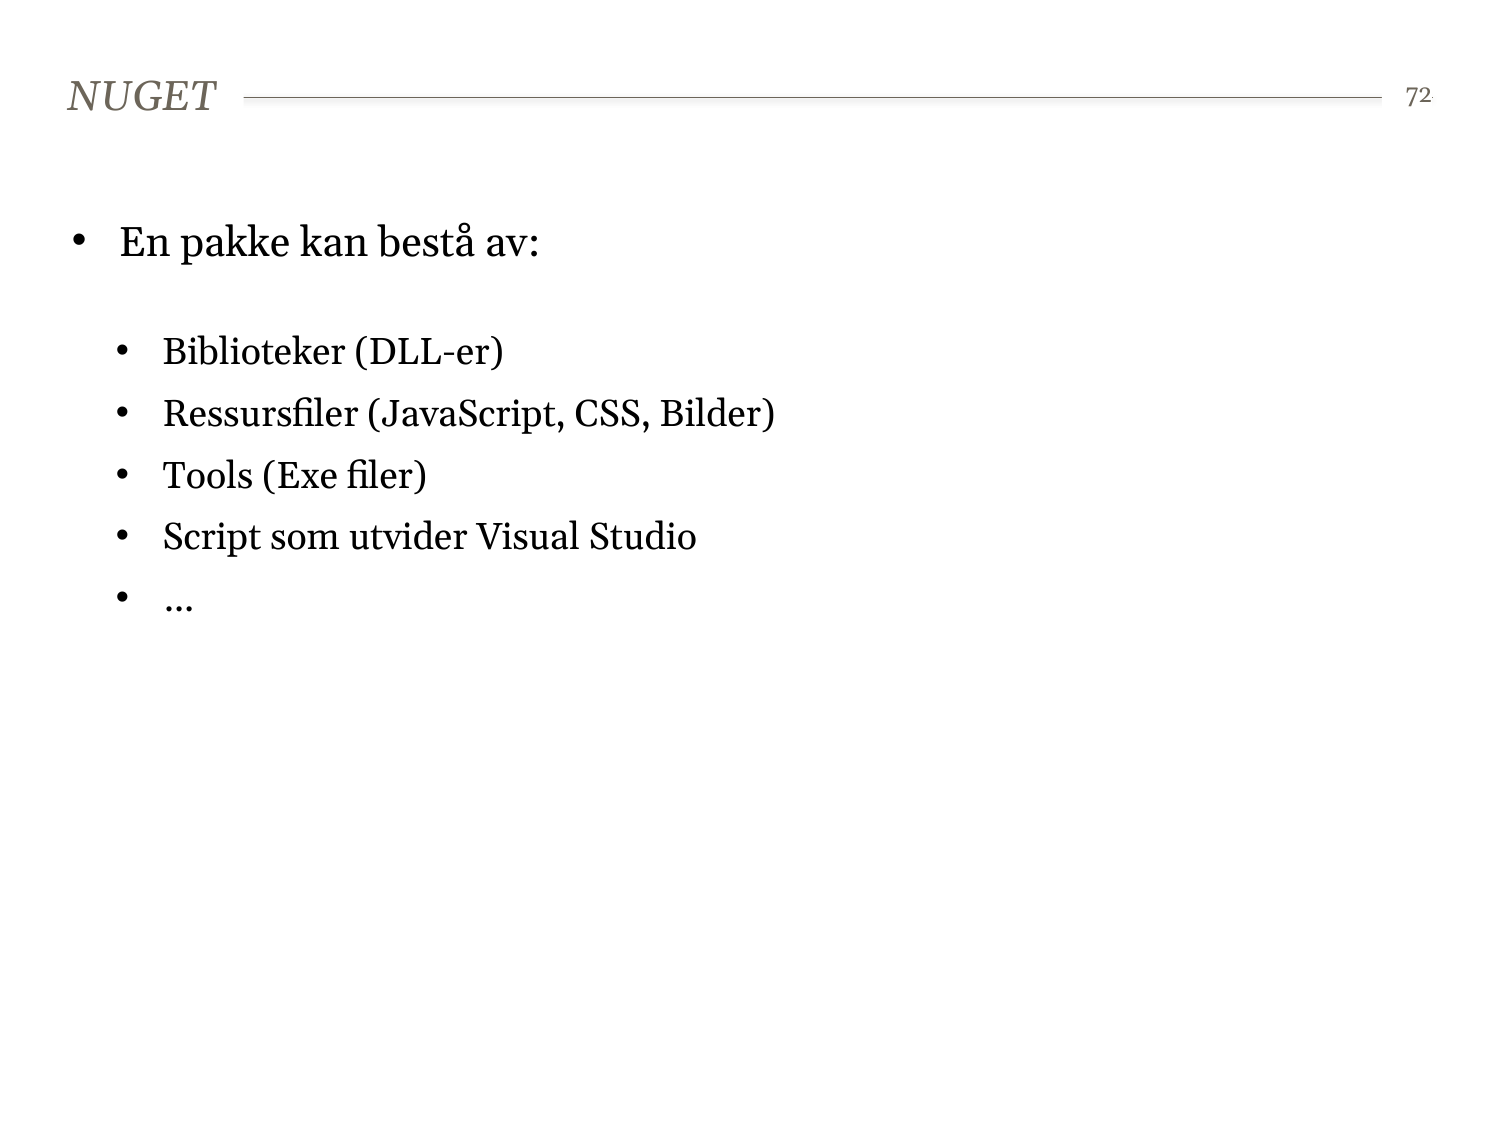

# NuGet
72
En pakke kan bestå av:
Biblioteker (DLL-er)
Ressursfiler (JavaScript, CSS, Bilder)
Tools (Exe filer)
Script som utvider Visual Studio
…